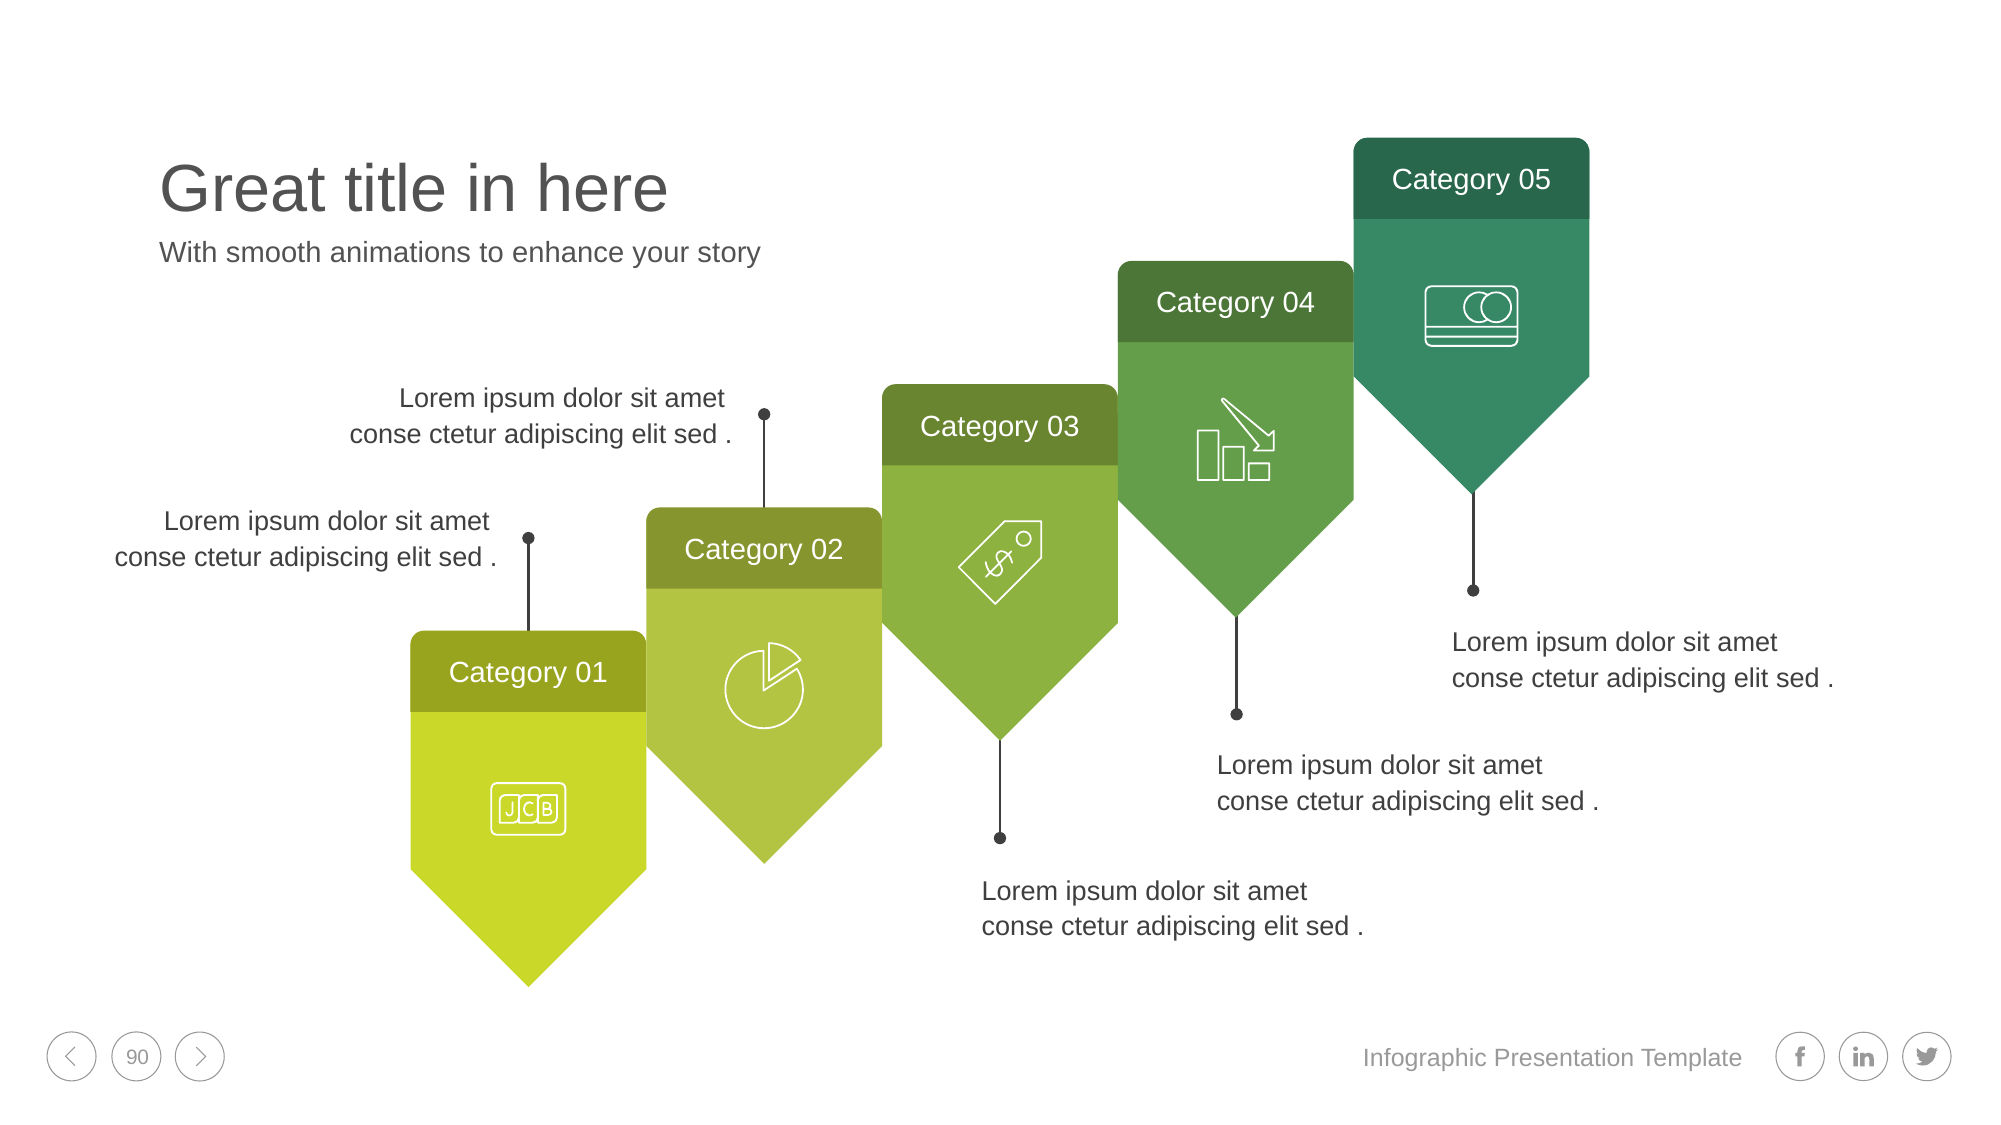

Great title in here
With smooth animations to enhance your story

Category 05

Category 04

Lorem ipsum dolor sit amet  conse ctetur adipiscing elit sed .

Category 03
Lorem ipsum dolor sit amet  conse ctetur adipiscing elit sed .

Category 02
Lorem ipsum dolor sit amet  conse ctetur adipiscing elit sed .

Category 01
Lorem ipsum dolor sit amet  conse ctetur adipiscing elit sed .

Lorem ipsum dolor sit amet  conse ctetur adipiscing elit sed .
90